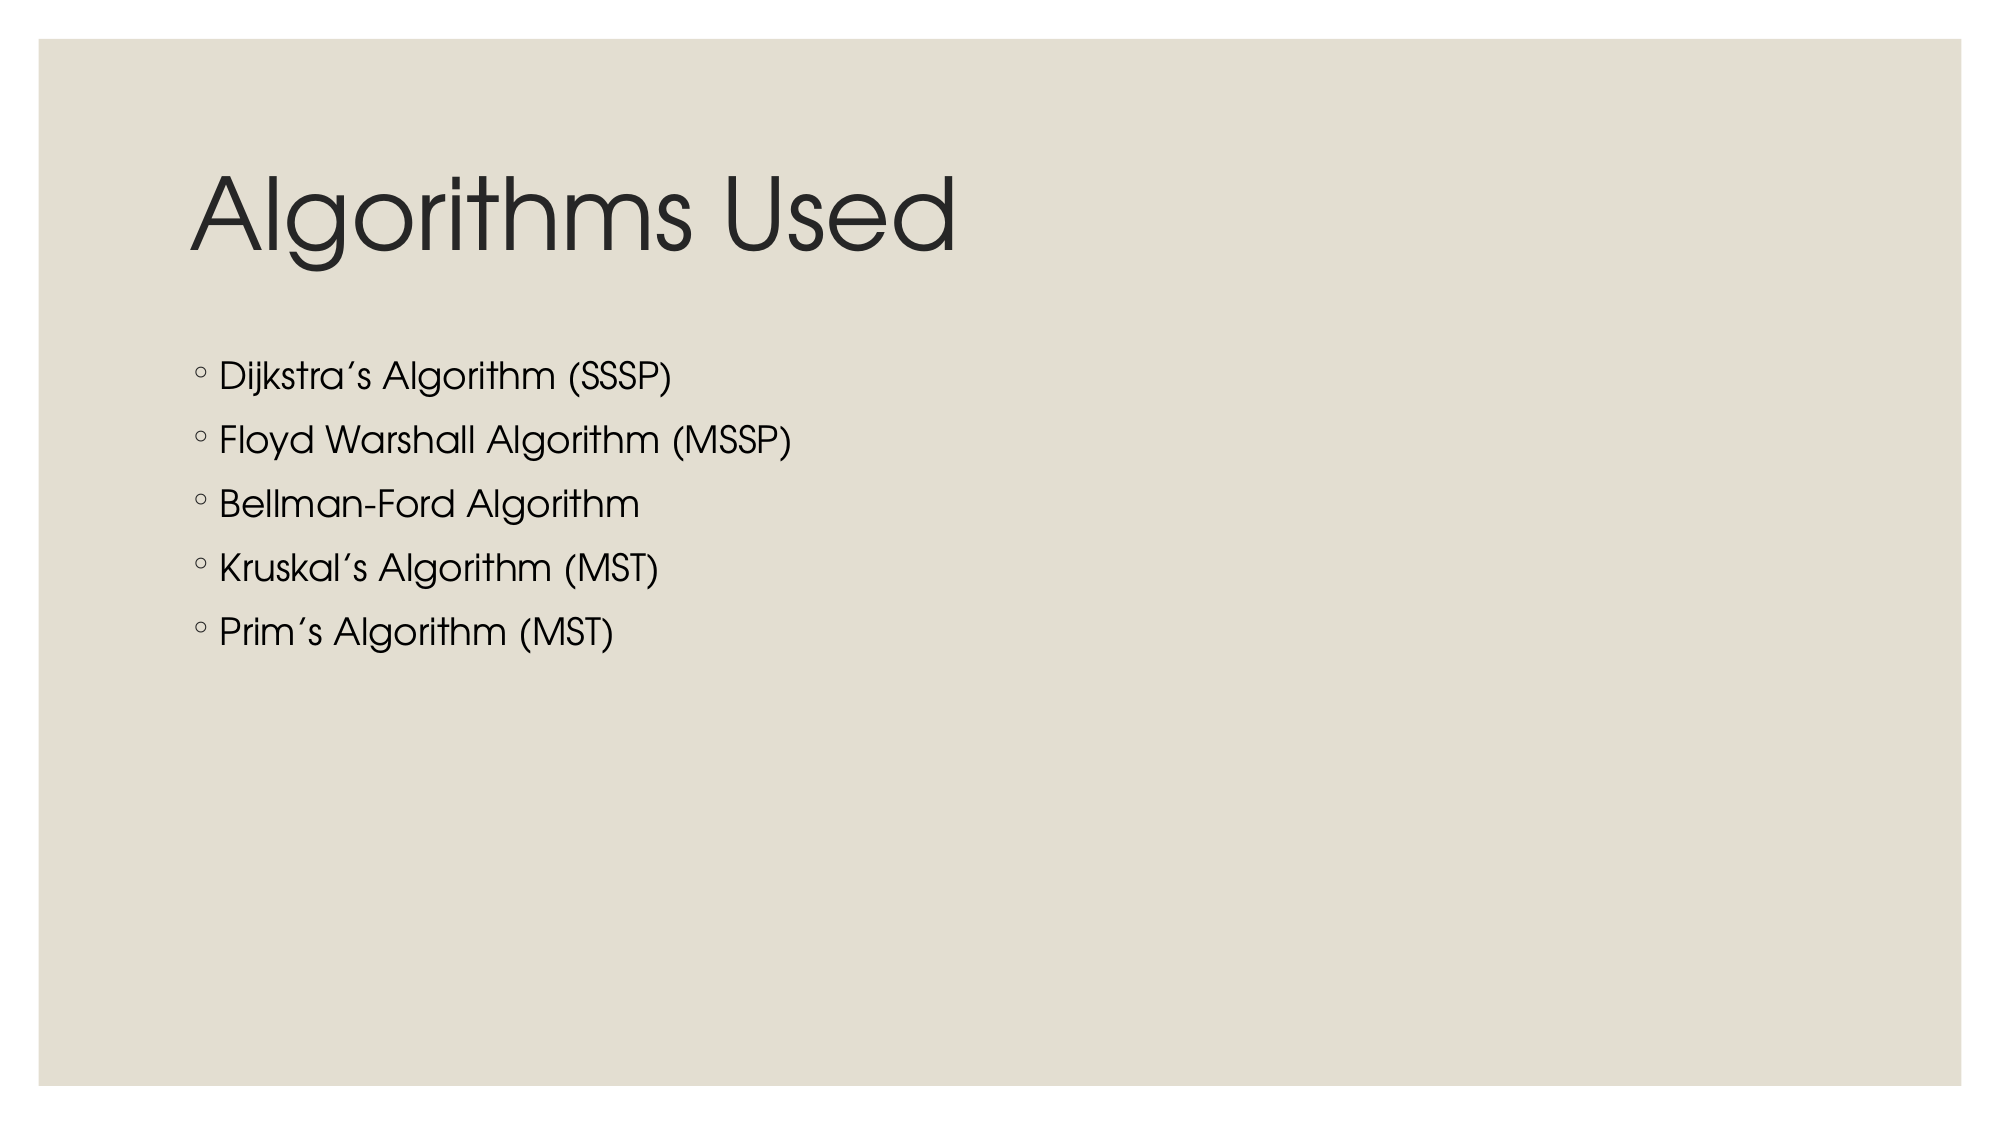

# Algorithms Used
Dijkstra’s Algorithm (SSSP)
Floyd Warshall Algorithm (MSSP)
Bellman-Ford Algorithm
Kruskal’s Algorithm (MST)
Prim’s Algorithm (MST)